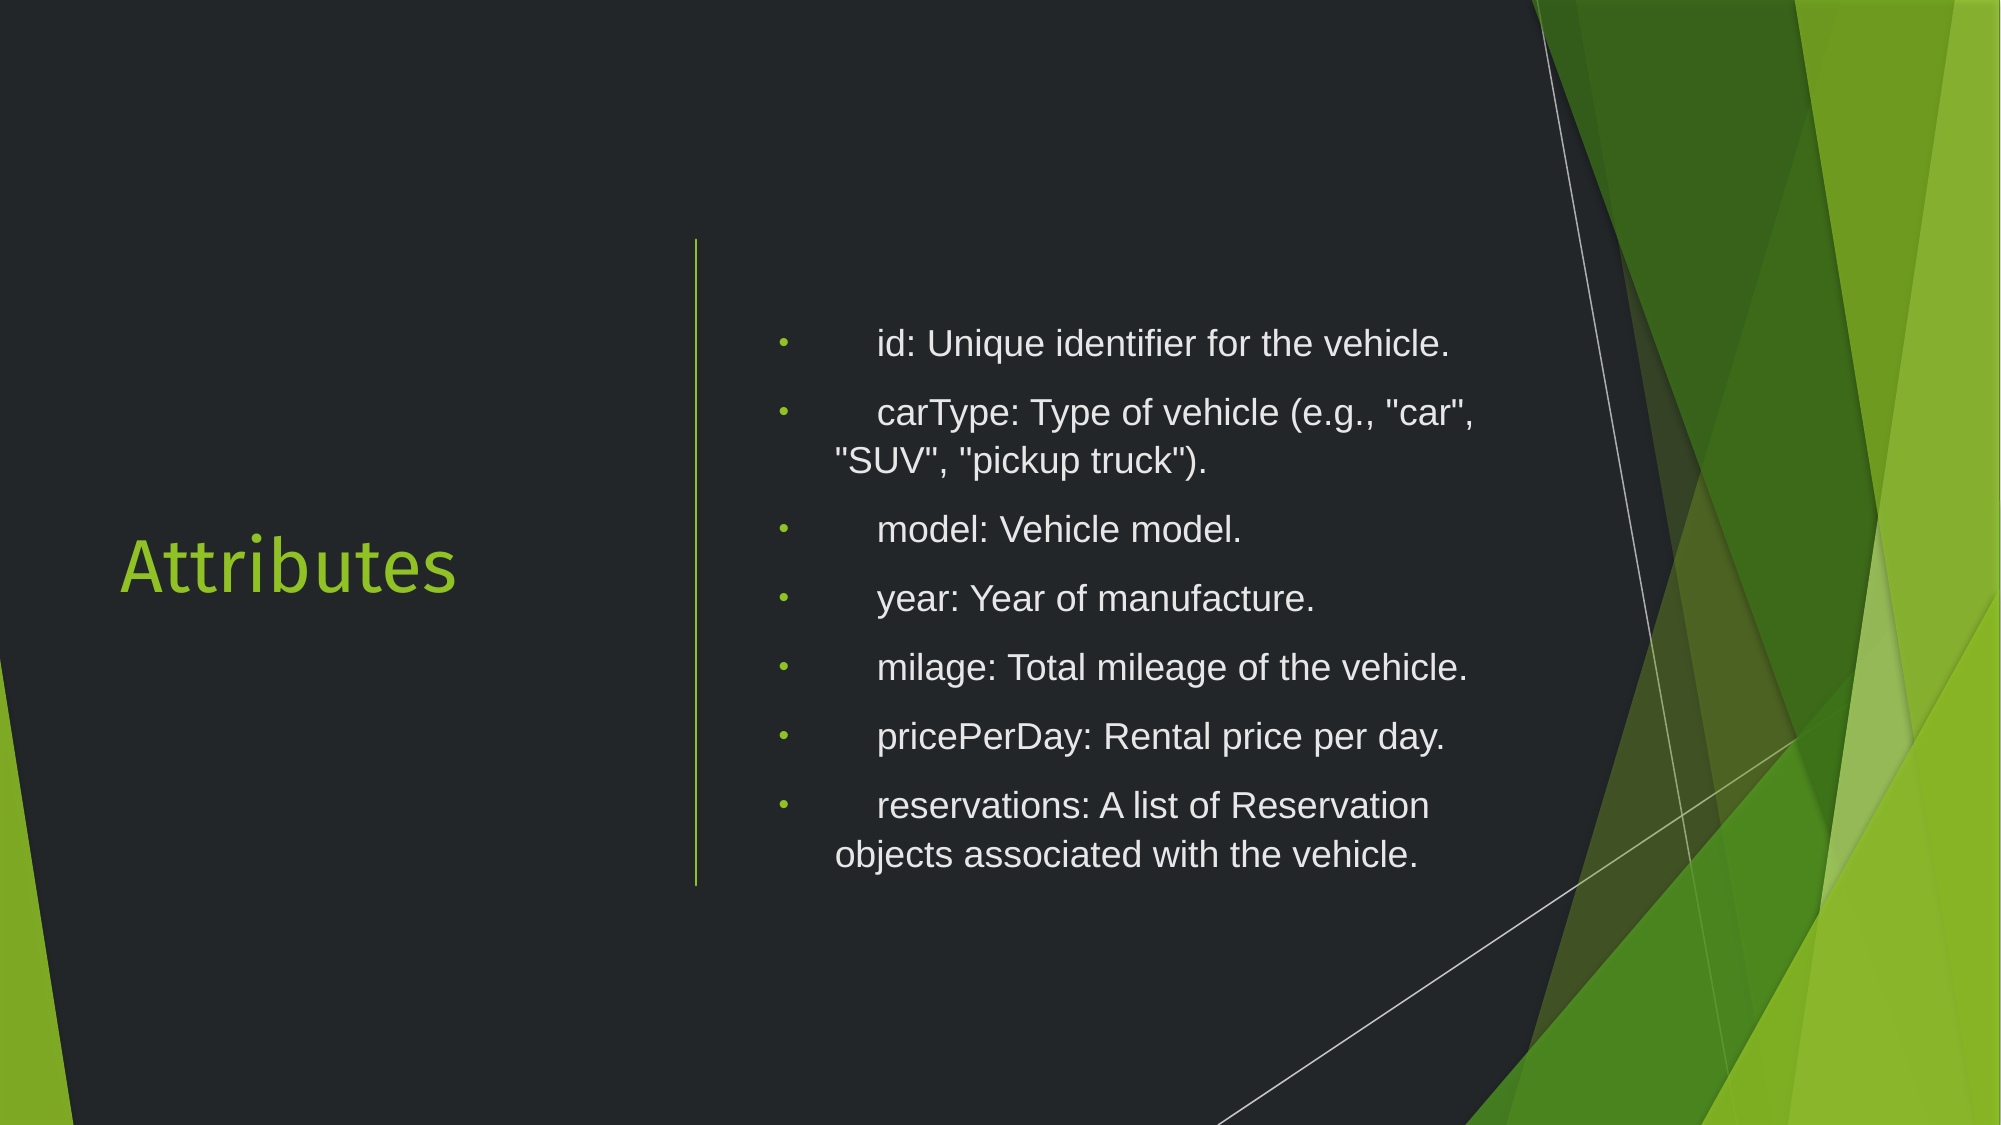

# Attributes

    id: Unique identifier for the vehicle.
    carType: Type of vehicle (e.g., "car", "SUV", "pickup truck").
    model: Vehicle model.
    year: Year of manufacture.
    milage: Total mileage of the vehicle.
    pricePerDay: Rental price per day.
    reservations: A list of Reservation objects associated with the vehicle.